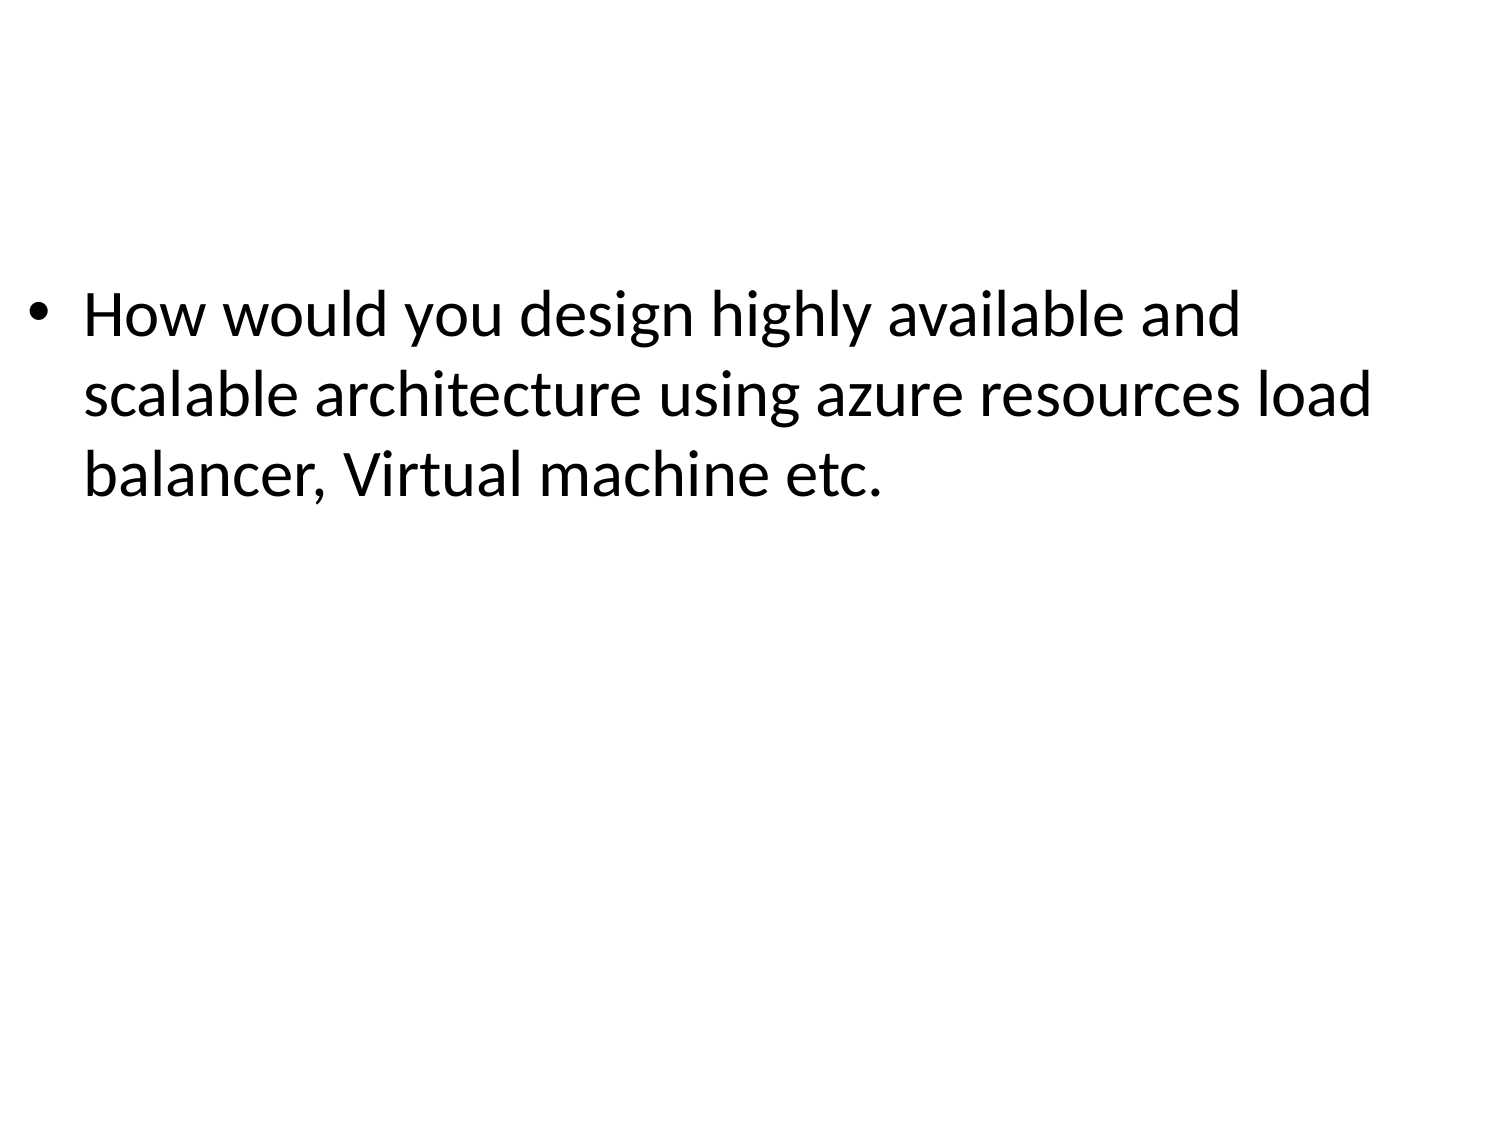

#
How would you design highly available and scalable architecture using azure resources load balancer, Virtual machine etc.